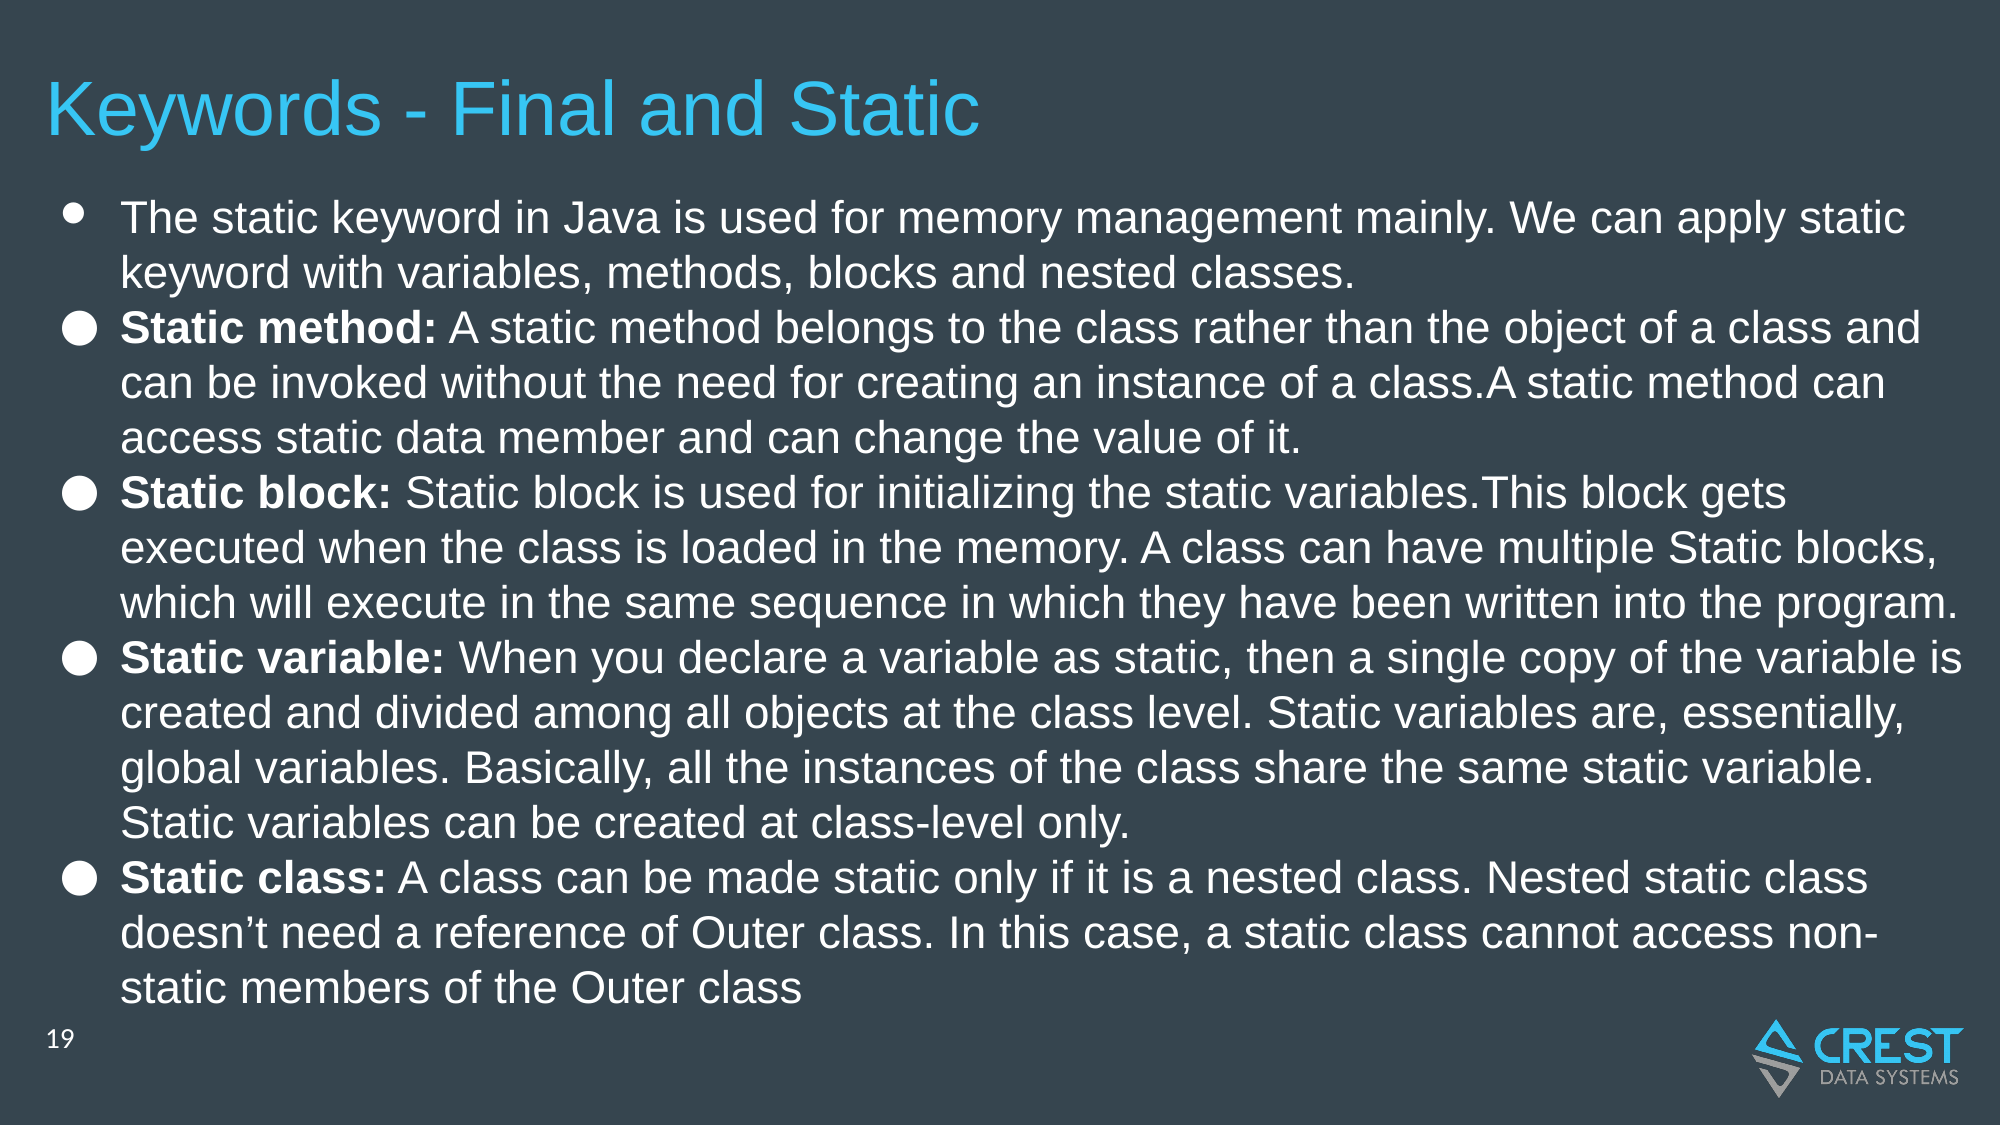

# Keywords - Final and Static
The static keyword in Java is used for memory management mainly. We can apply static keyword with variables, methods, blocks and nested classes.
Static method: A static method belongs to the class rather than the object of a class and can be invoked without the need for creating an instance of a class.A static method can access static data member and can change the value of it.
Static block: Static block is used for initializing the static variables.This block gets executed when the class is loaded in the memory. A class can have multiple Static blocks, which will execute in the same sequence in which they have been written into the program.
Static variable: When you declare a variable as static, then a single copy of the variable is created and divided among all objects at the class level. Static variables are, essentially, global variables. Basically, all the instances of the class share the same static variable. Static variables can be created at class-level only.
Static class: A class can be made static only if it is a nested class. Nested static class doesn’t need a reference of Outer class. In this case, a static class cannot access non-static members of the Outer class
19